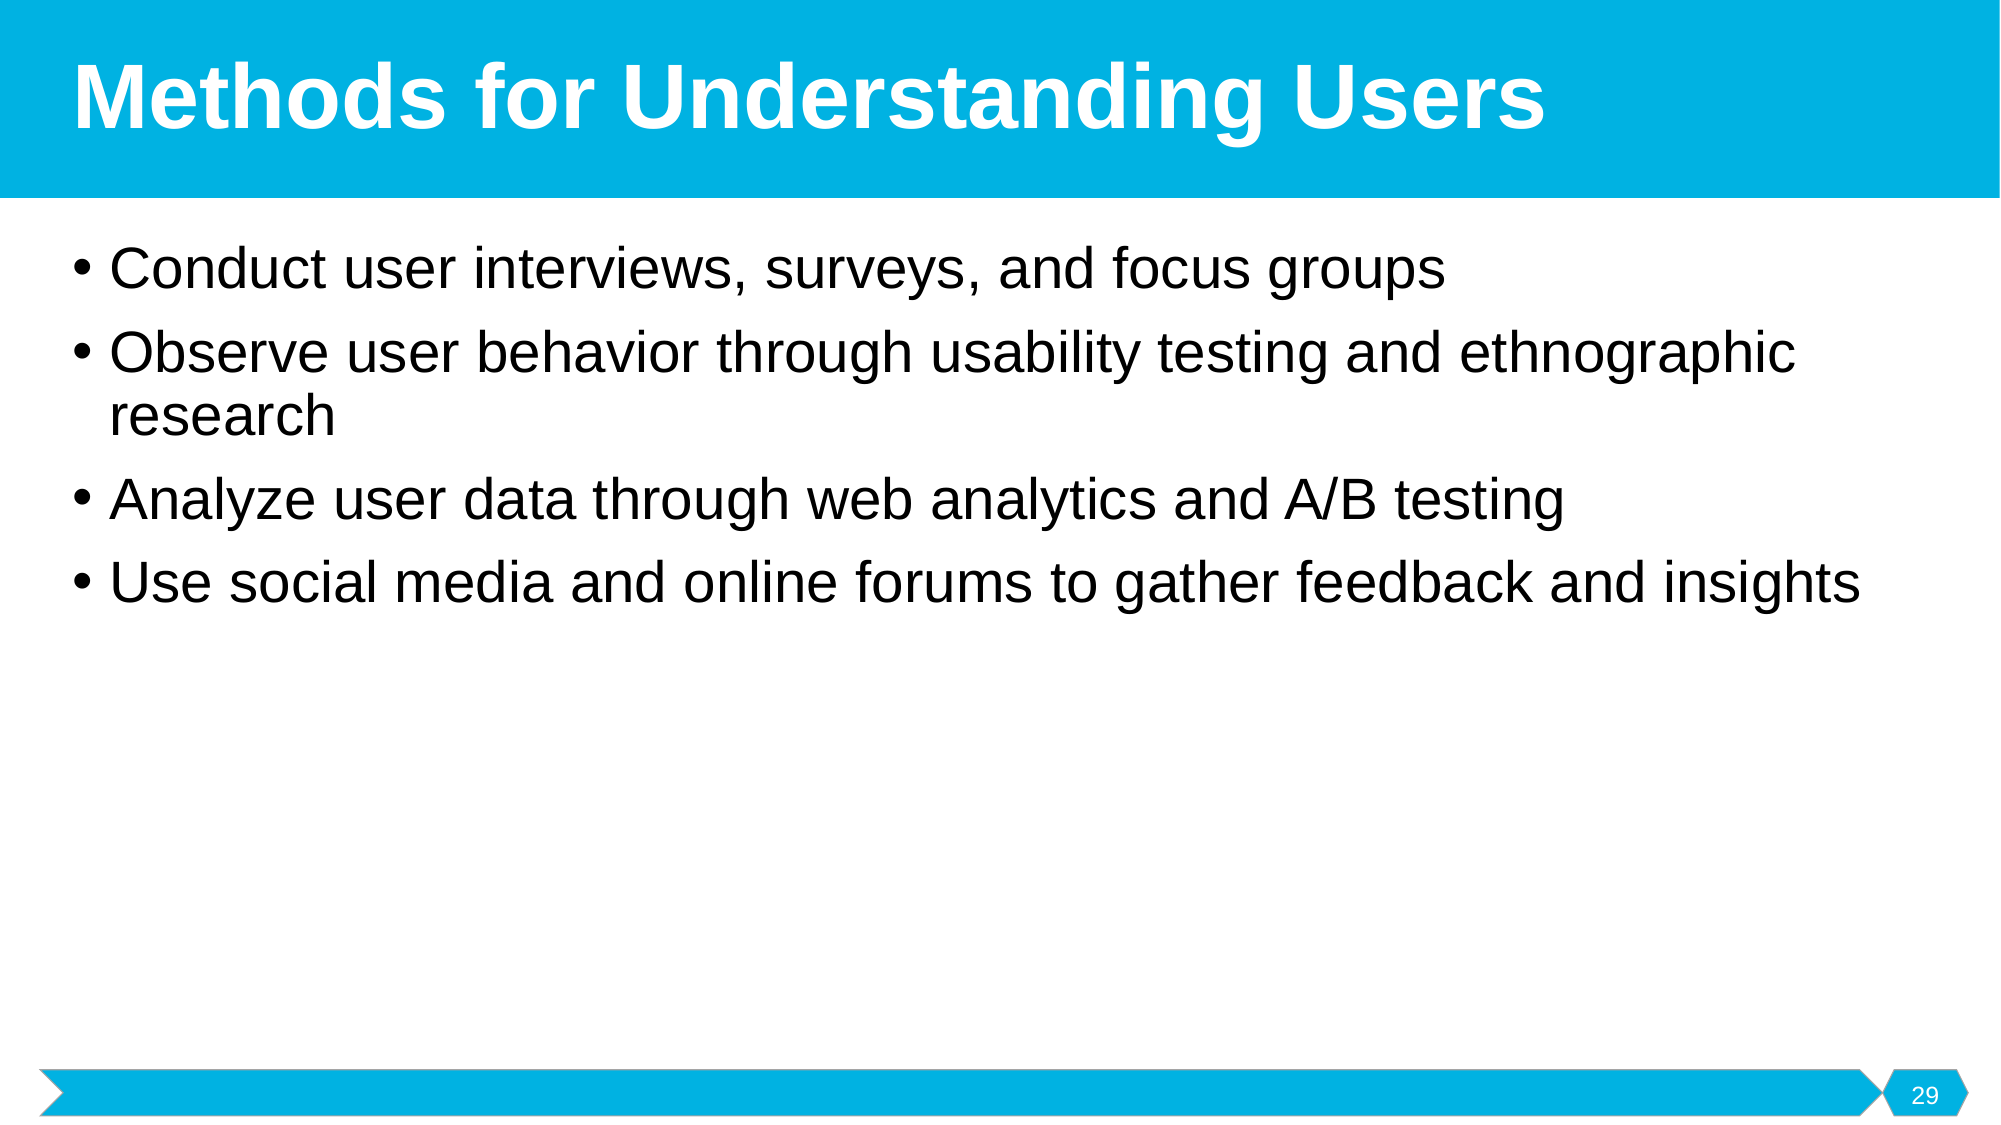

# Methods for Understanding Users
Conduct user interviews, surveys, and focus groups
Observe user behavior through usability testing and ethnographic research
Analyze user data through web analytics and A/B testing
Use social media and online forums to gather feedback and insights
29